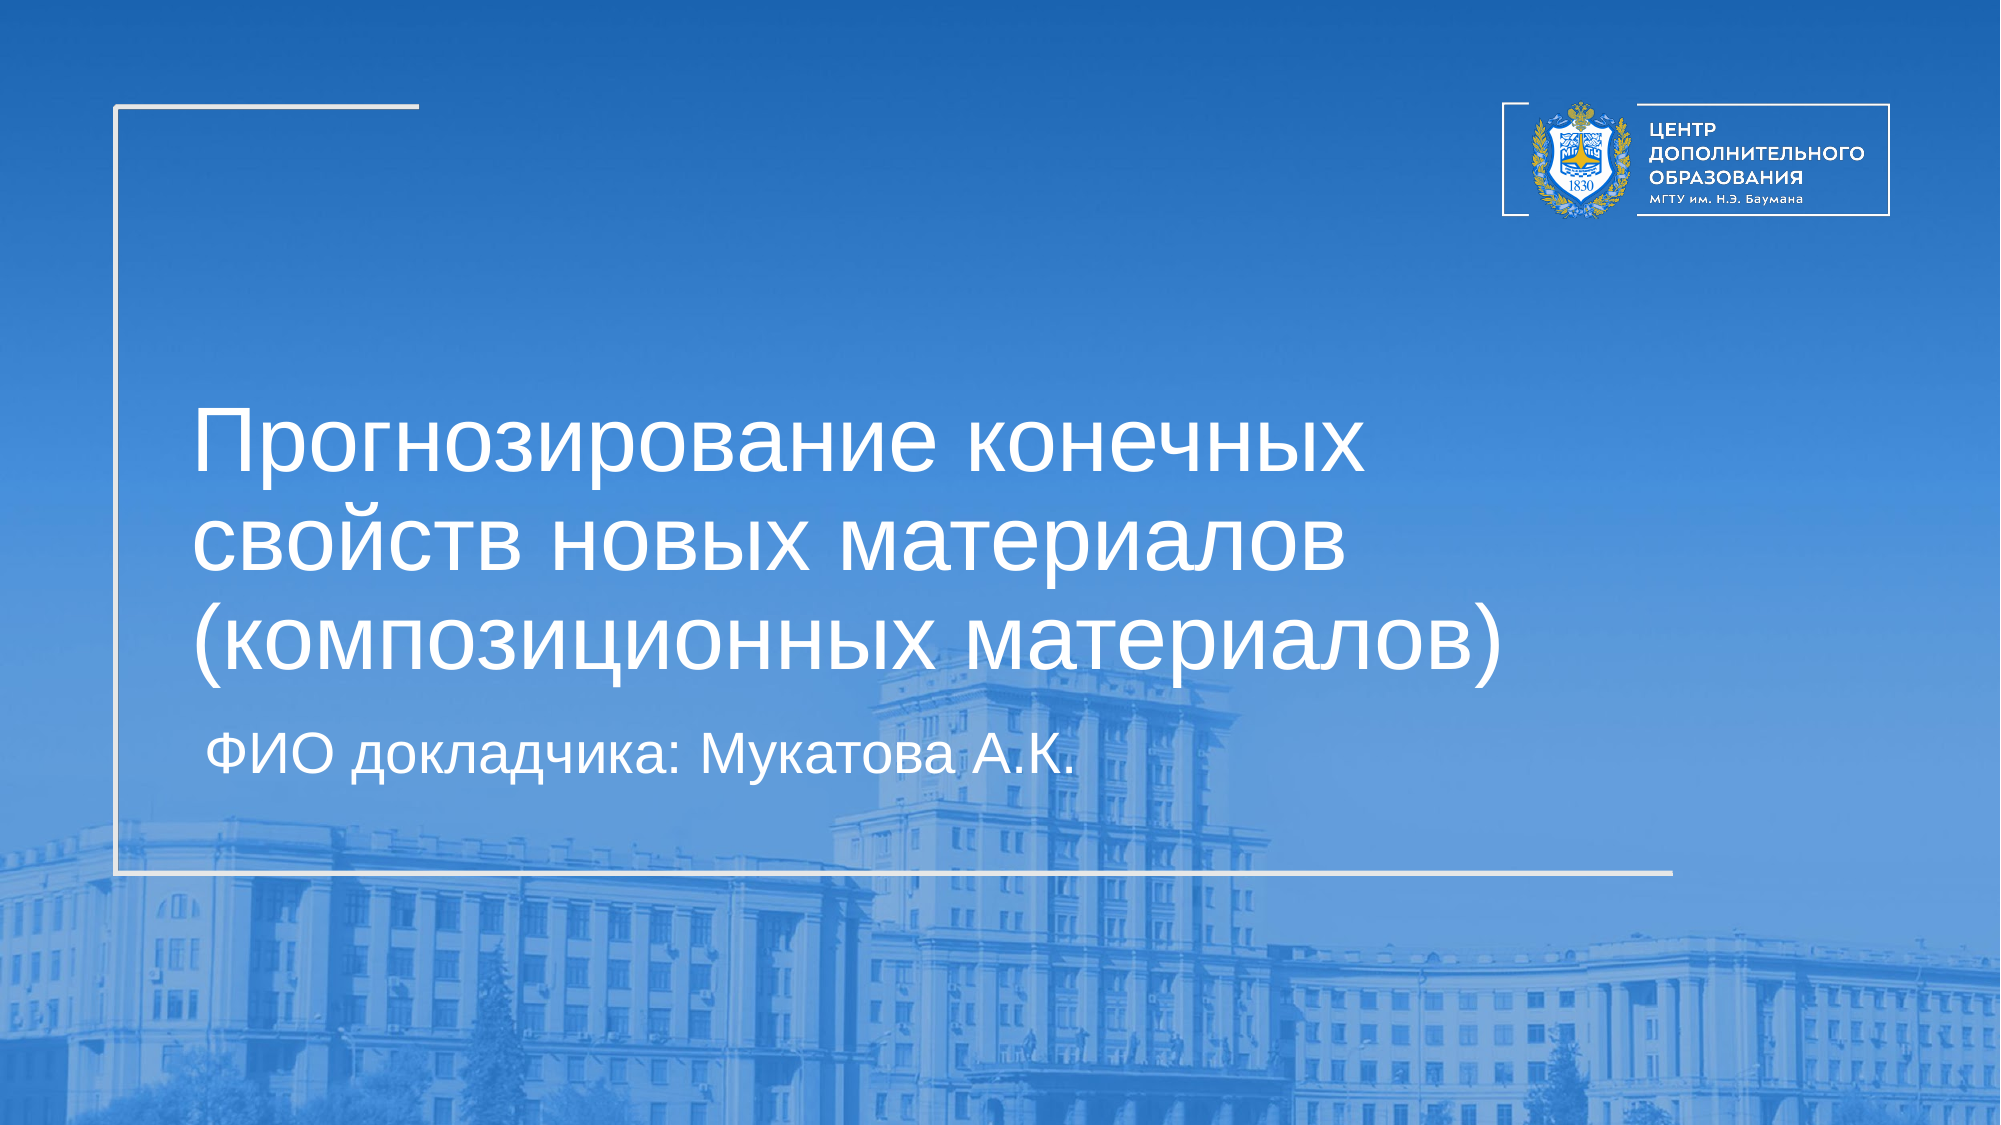

# Прогнозирование конечных свойств новых материалов (композиционных материалов)
ФИО докладчика: Мукатова А.К.